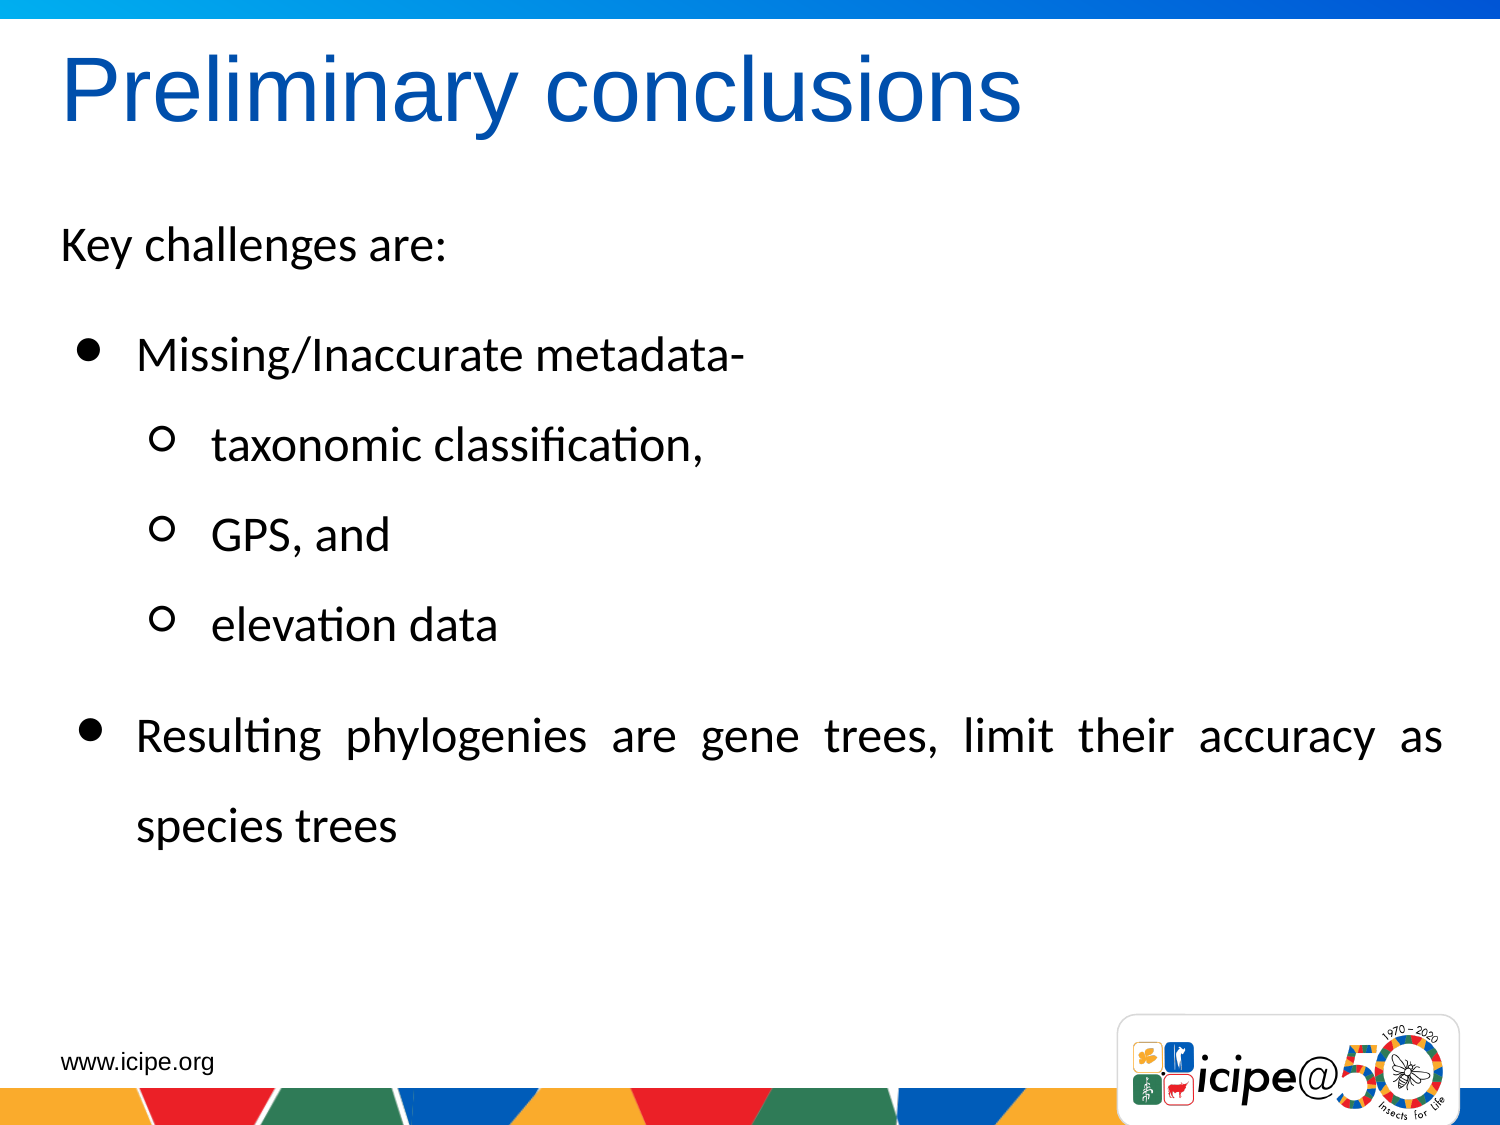

# Preliminary conclusions
Key challenges are:
Missing/Inaccurate metadata-
taxonomic classification,
GPS, and
elevation data
Resulting phylogenies are gene trees, limit their accuracy as species trees